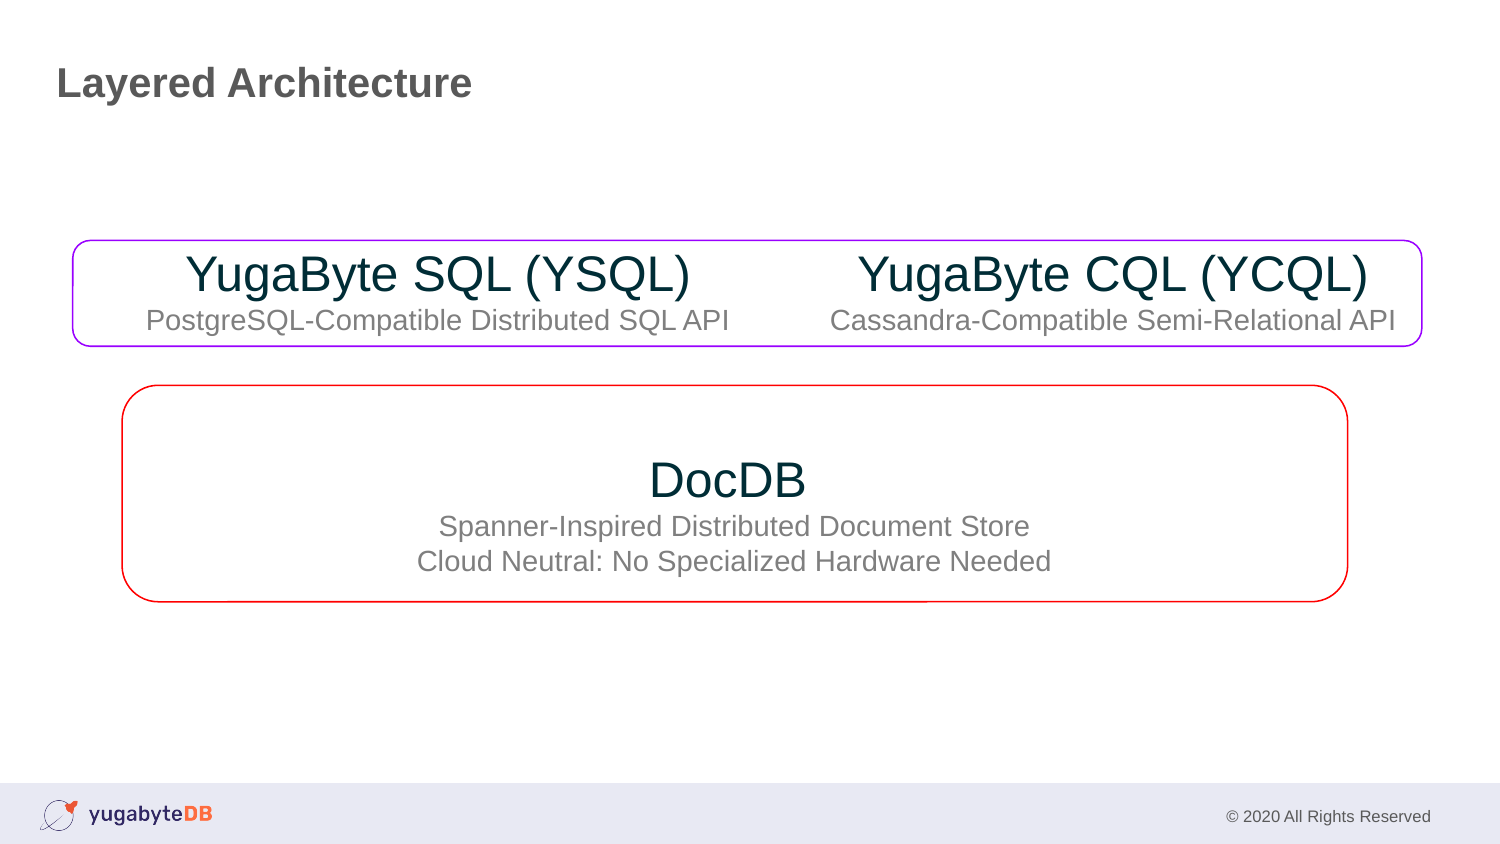

# Layered Architecture

YugaByte SQL (YSQL)
PostgreSQL-Compatible Distributed SQL API
YugaByte CQL (YCQL)
Cassandra-Compatible Semi-Relational API

DocDB
Spanner-Inspired Distributed Document Store
Cloud Neutral: No Specialized Hardware Needed